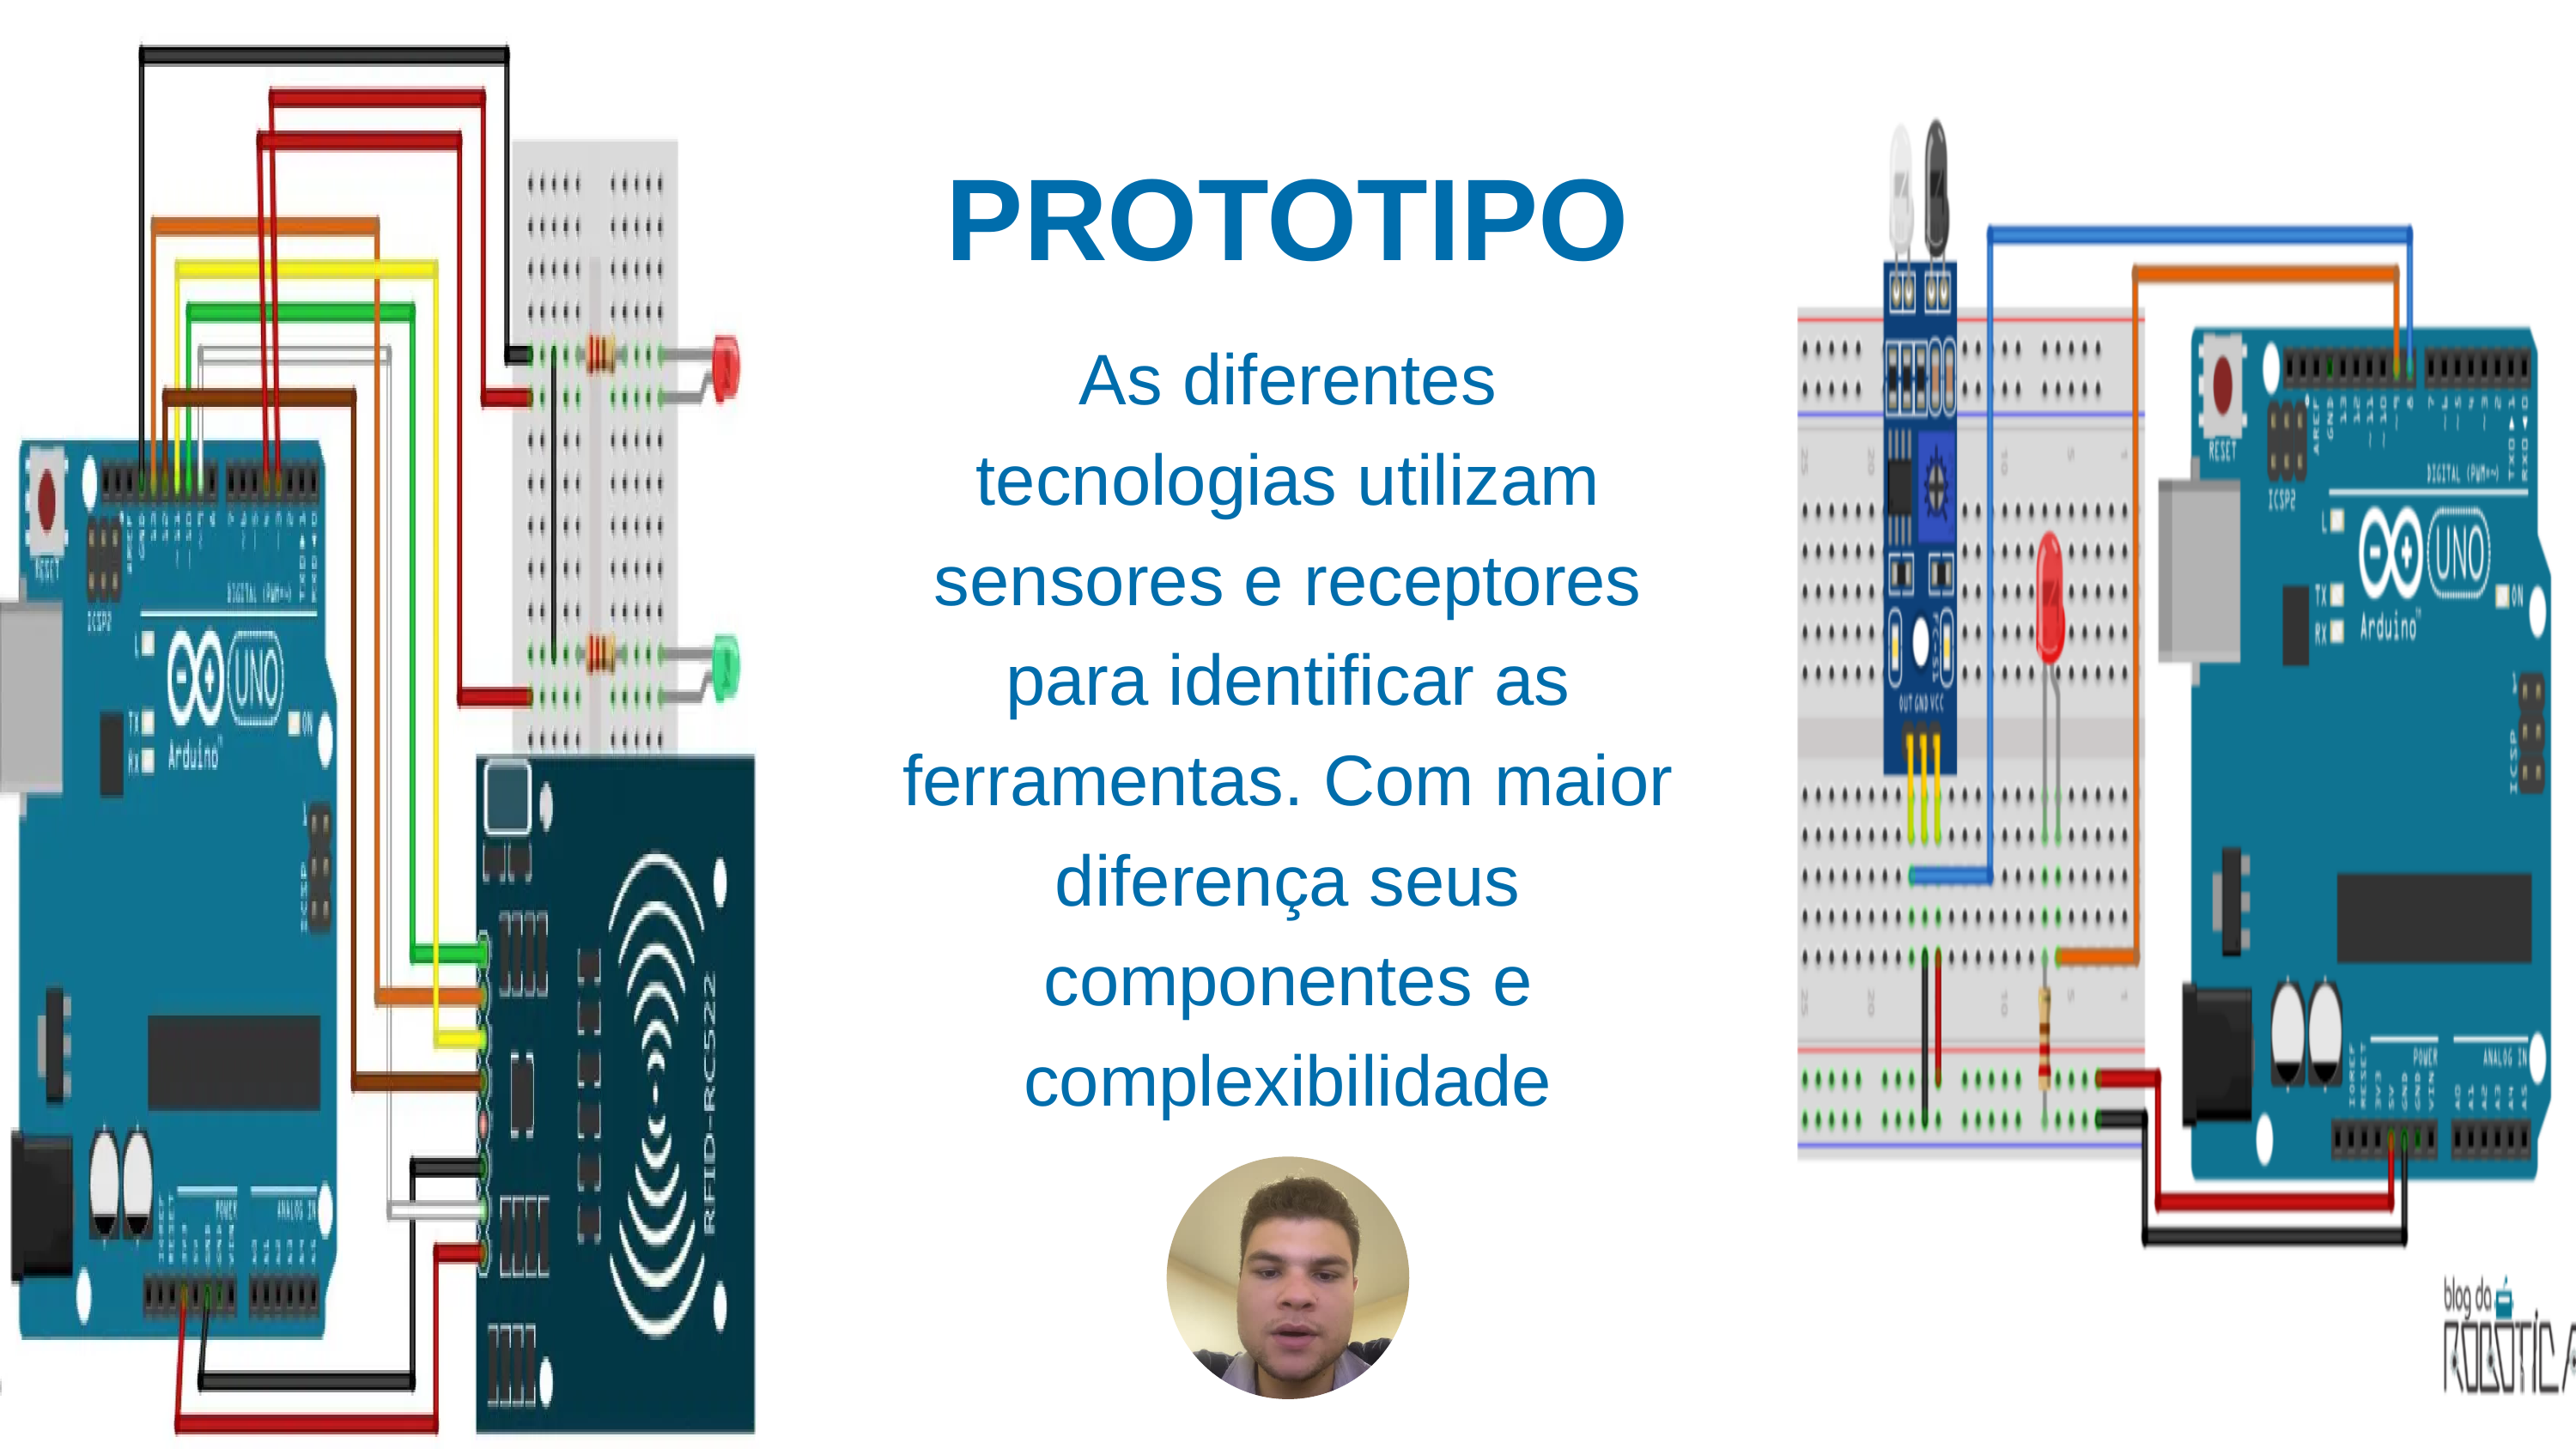

PROTOTIPO
As diferentes tecnologias utilizam sensores e receptores para identificar as ferramentas. Com maior diferença seus componentes e complexibilidade